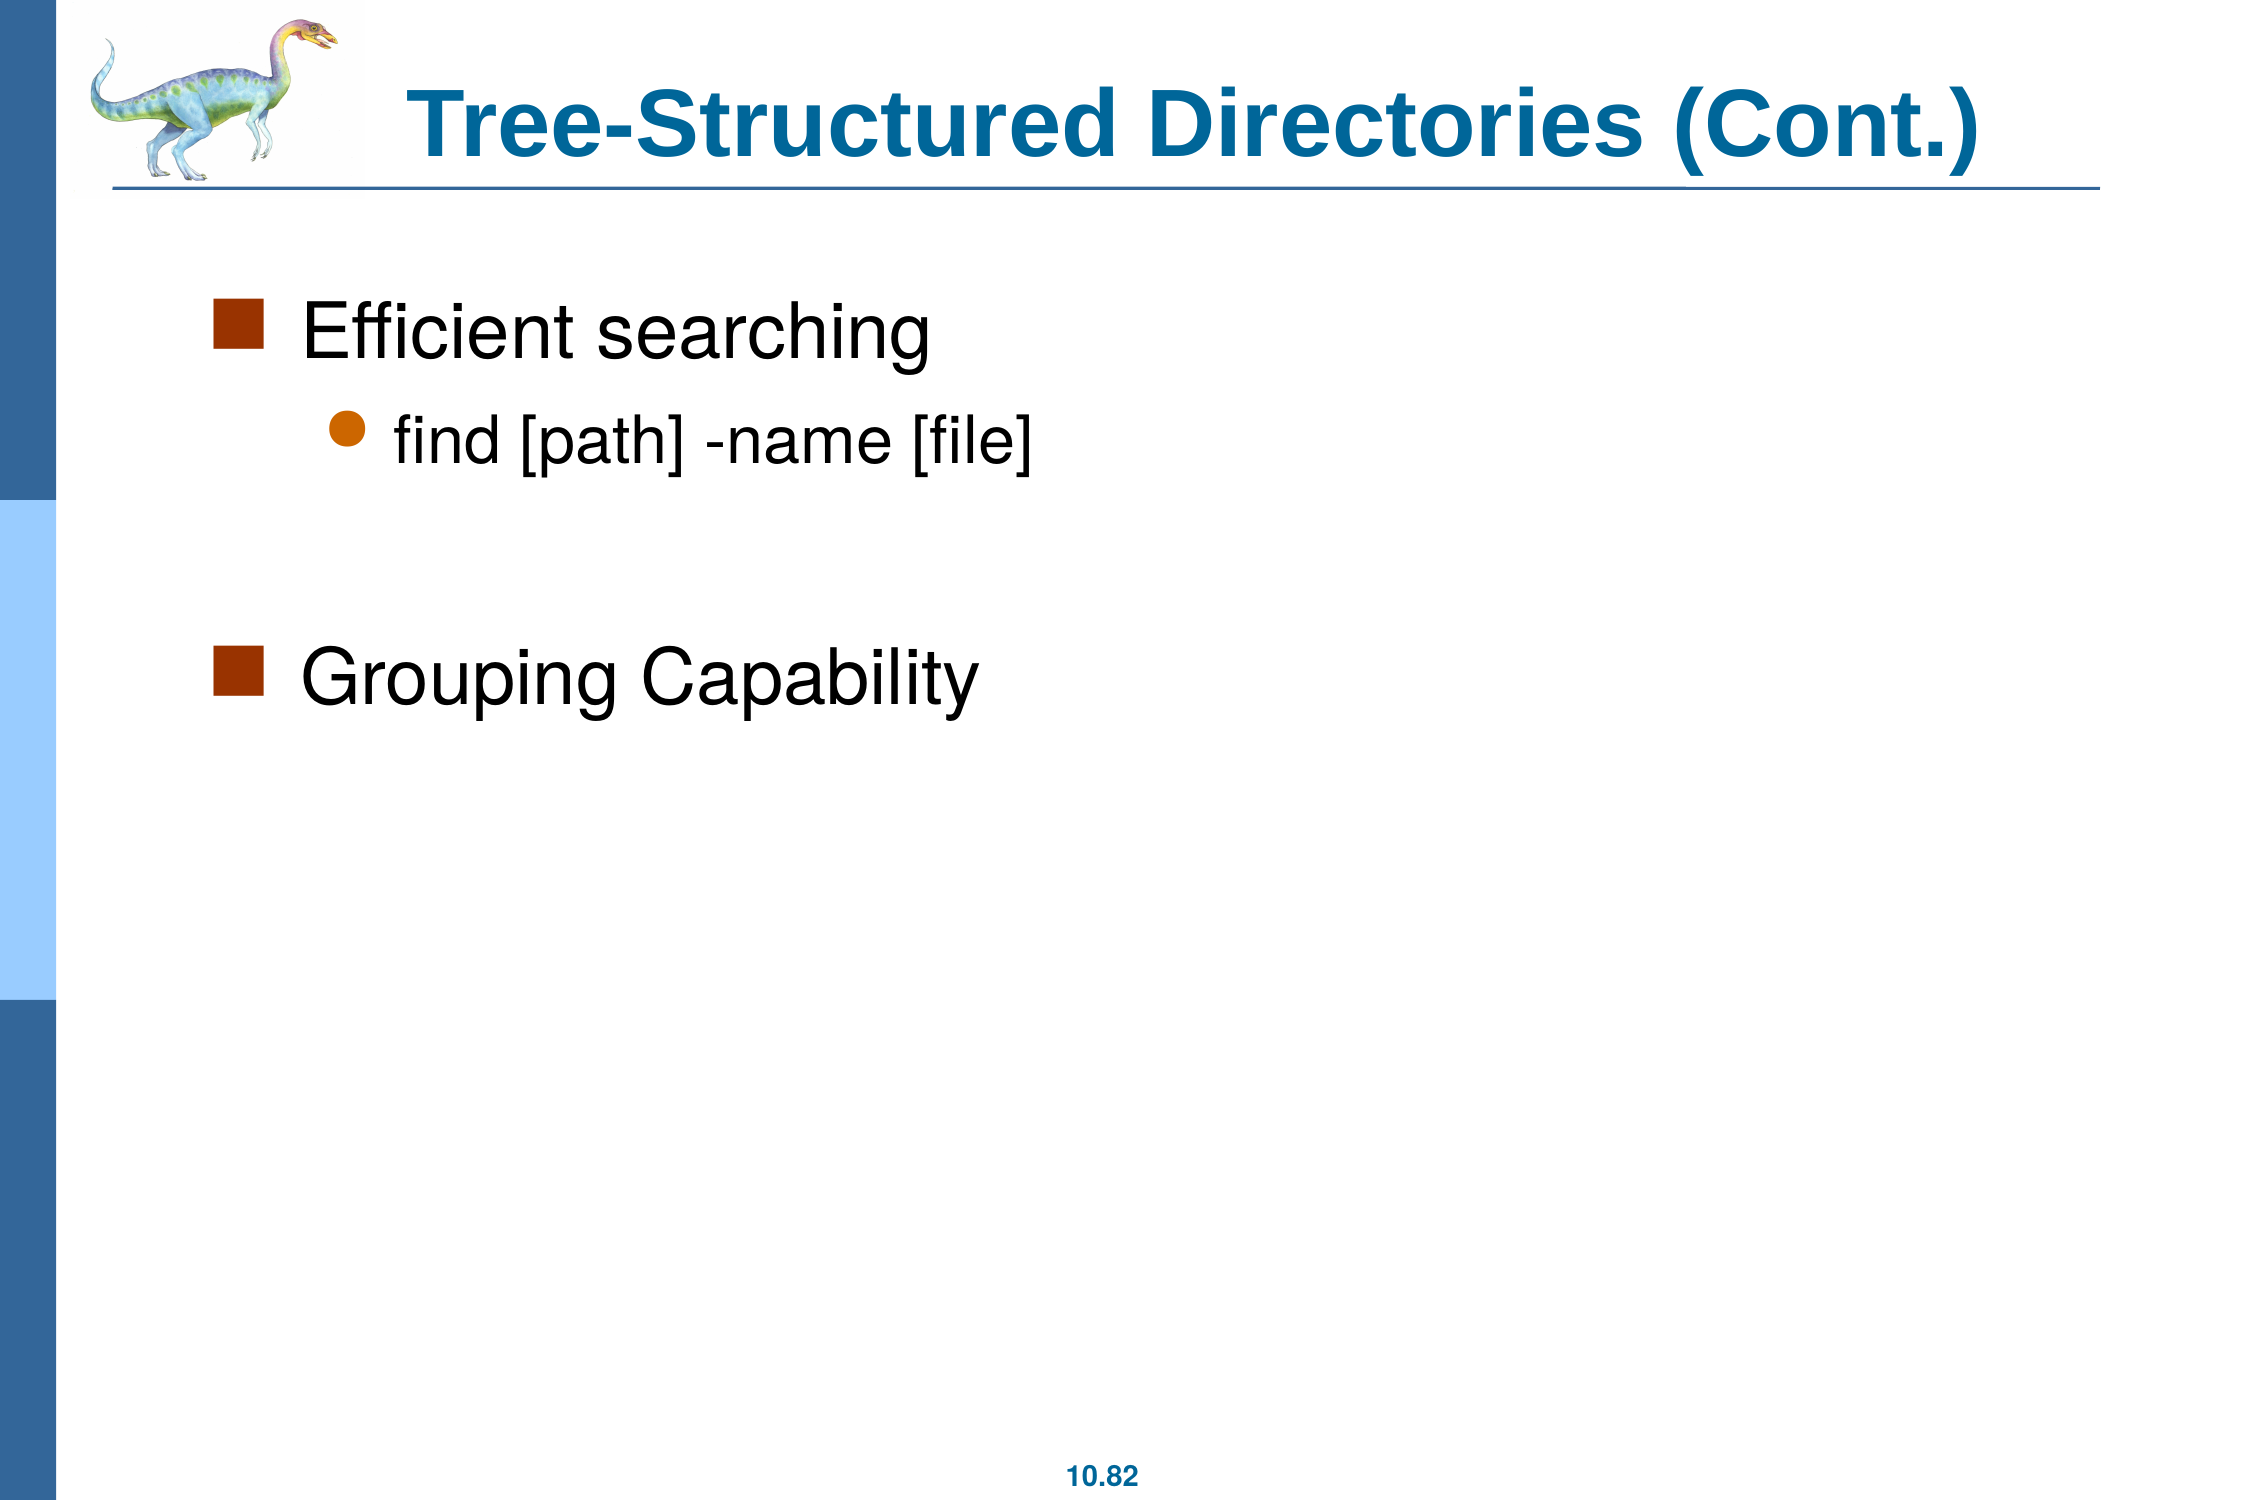

# Tree-Structured Directories (Cont.)
Efficient searching
find [path] -name [file]

Grouping Capability